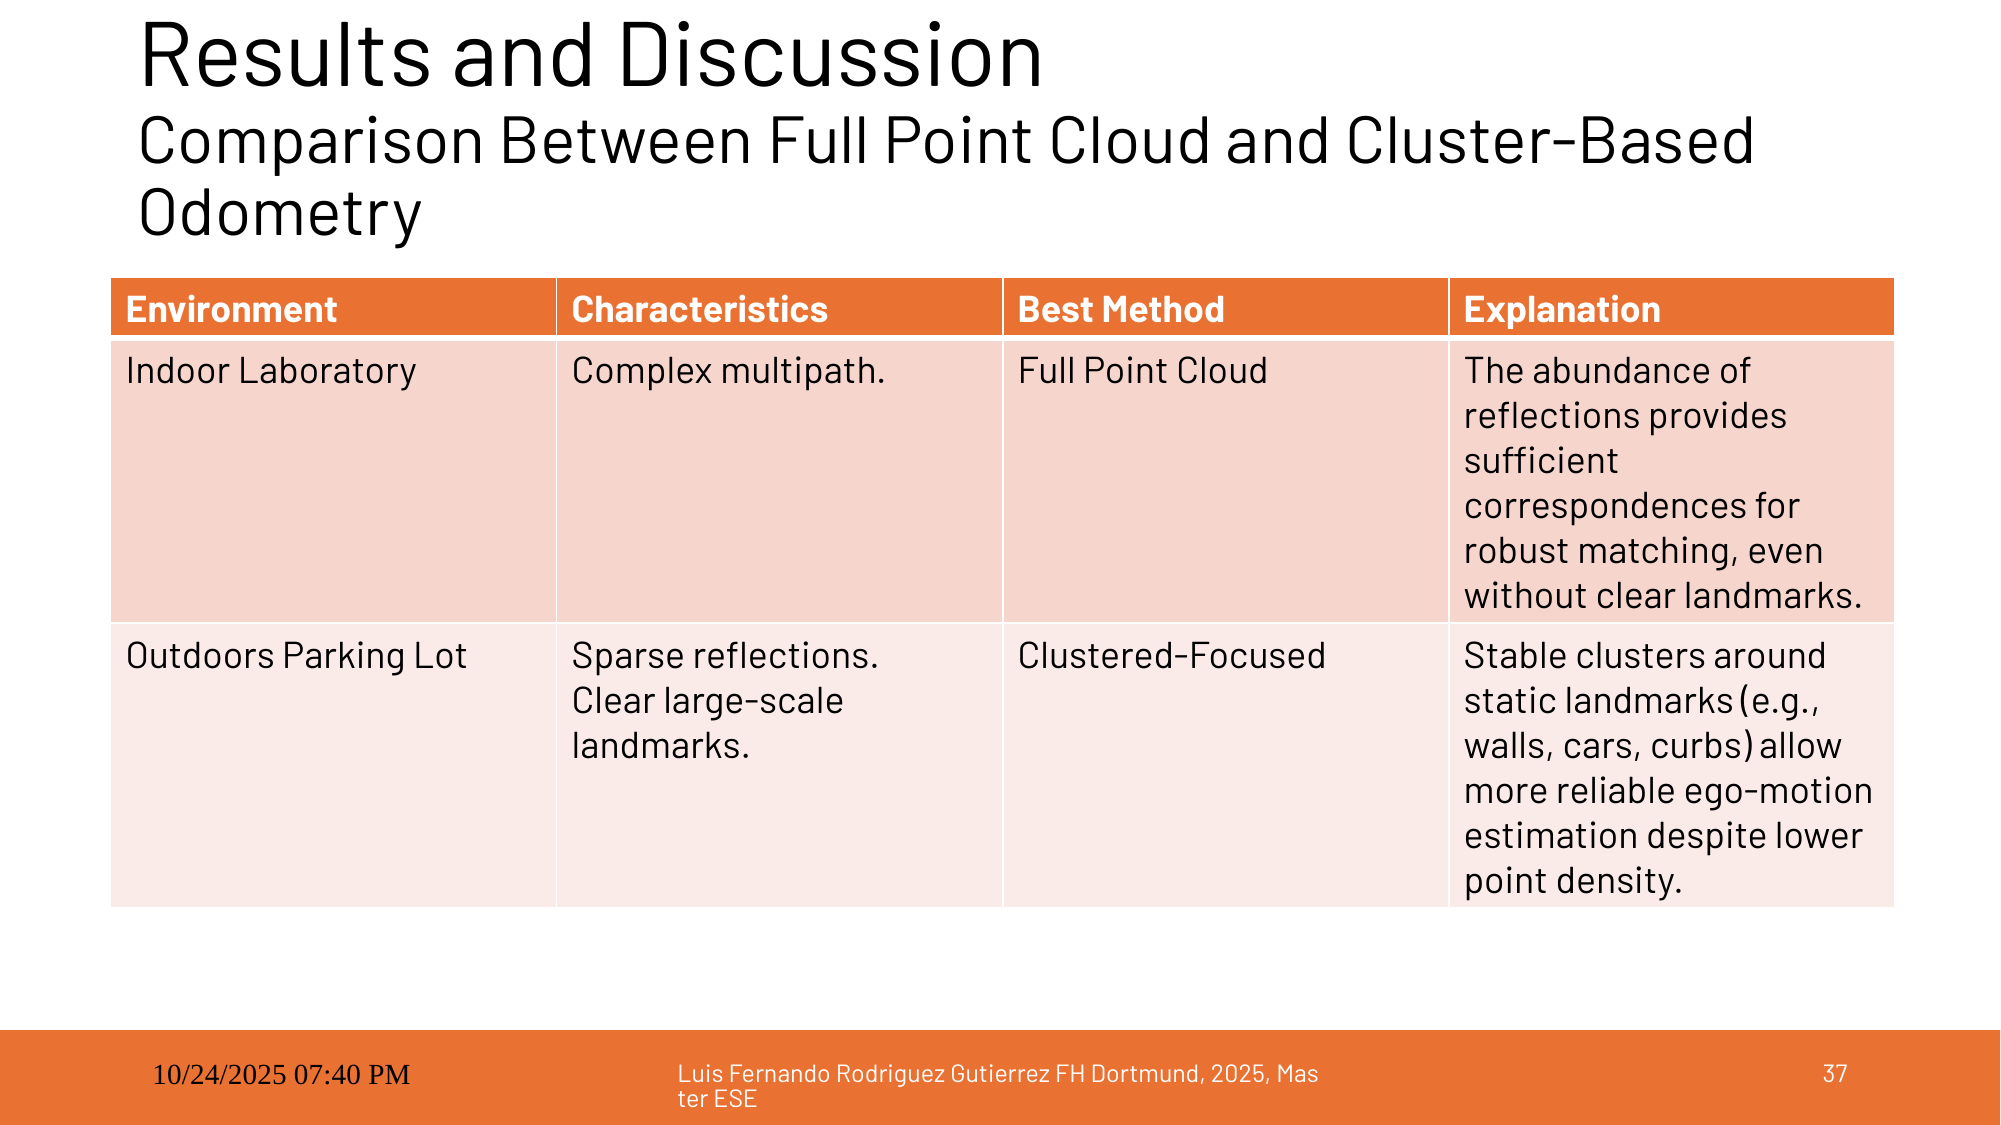

# Results and Discussion Comparison Between Full Point Cloud and Cluster-Based Odometry
| Environment | Characteristics | Best Method | Explanation |
| --- | --- | --- | --- |
| Indoor Laboratory | Complex multipath. | Full Point Cloud | The abundance of reflections provides sufficient correspondences for robust matching, even without clear landmarks. |
| Outdoors Parking Lot | Sparse reflections. Clear large-scale landmarks. | Clustered-Focused | Stable clusters around static landmarks (e.g., walls, cars, curbs) allow more reliable ego-motion estimation despite lower point density. |
10/24/2025 07:40 PM
Luis Fernando Rodriguez Gutierrez FH Dortmund, 2025, Master ESE
37